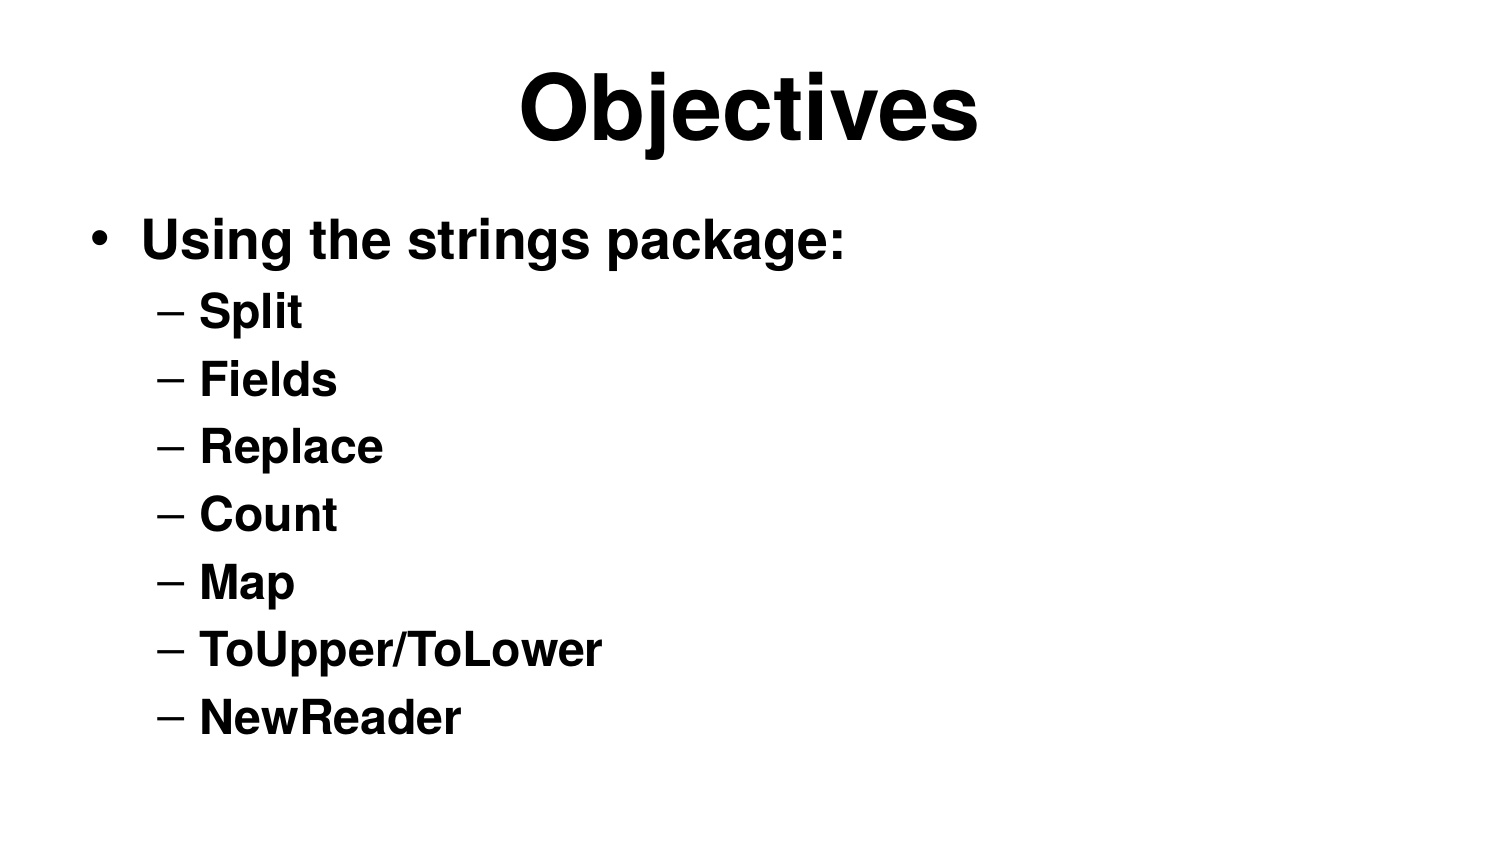

# Objectives
Using the strings package:
Split
Fields
Replace
Count
Map
ToUpper/ToLower
NewReader